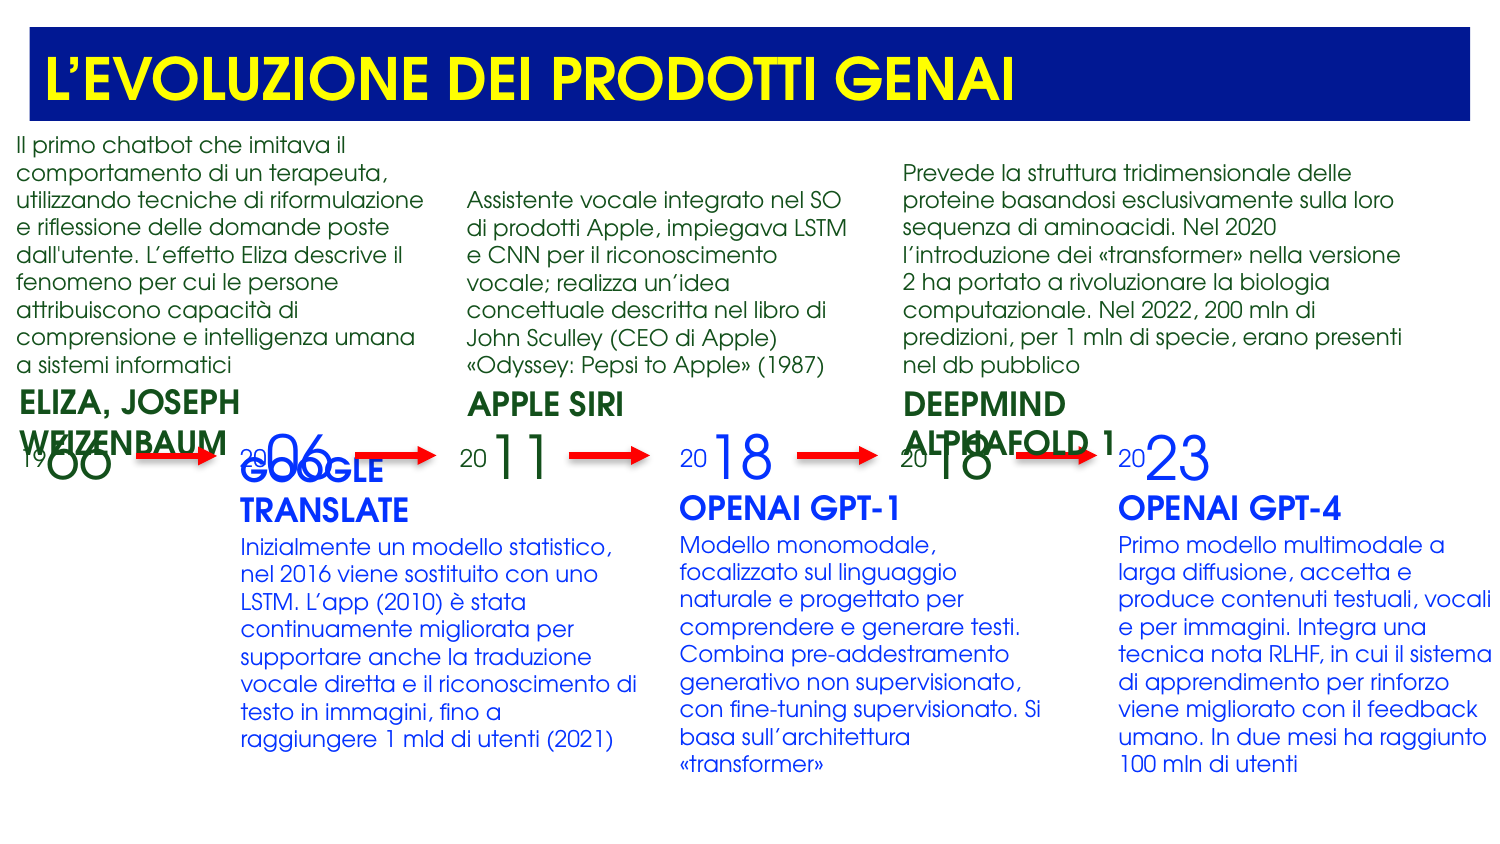

# L’evoluzione dei prodotti GenAI
Il primo chatbot che imitava il comportamento di un terapeuta, utilizzando tecniche di riformulazione e riflessione delle domande poste dall'utente. L’effetto Eliza descrive il fenomeno per cui le persone attribuiscono capacità di comprensione e intelligenza umana a sistemi informatici
Prevede la struttura tridimensionale delle proteine basandosi esclusivamente sulla loro sequenza di aminoacidi. Nel 2020 l’introduzione dei «transformer» nella versione 2 ha portato a rivoluzionare la biologia computazionale. Nel 2022, 200 mln di predizioni, per 1 mln di specie, erano presenti nel db pubblico
Assistente vocale integrato nel SO di prodotti Apple, impiegava LSTM e CNN per il riconoscimento vocale; realizza un’idea concettuale descritta nel libro di John Sculley (CEO di Apple) «Odyssey: Pepsi to Apple» (1987)
Eliza, Joseph Weizenbaum
DeepMind AlphaFold 1
Apple Siri
1966
2006
2011
2018
2018
2023
OpenAI GPT-1
OpenAI GPT-4
Google Translate
Primo modello multimodale a larga diffusione, accetta e produce contenuti testuali, vocali e per immagini. Integra una tecnica nota RLHF, in cui il sistema di apprendimento per rinforzo viene migliorato con il feedback umano. In due mesi ha raggiunto 100 mln di utenti
Modello monomodale, focalizzato sul linguaggio naturale e progettato per comprendere e generare testi. Combina pre-addestramento generativo non supervisionato, con fine-tuning supervisionato. Si basa sull’architettura «transformer»
Inizialmente un modello statistico, nel 2016 viene sostituito con uno LSTM. L’app (2010) è stata continuamente migliorata per supportare anche la traduzione vocale diretta e il riconoscimento di testo in immagini, fino a raggiungere 1 mld di utenti (2021)